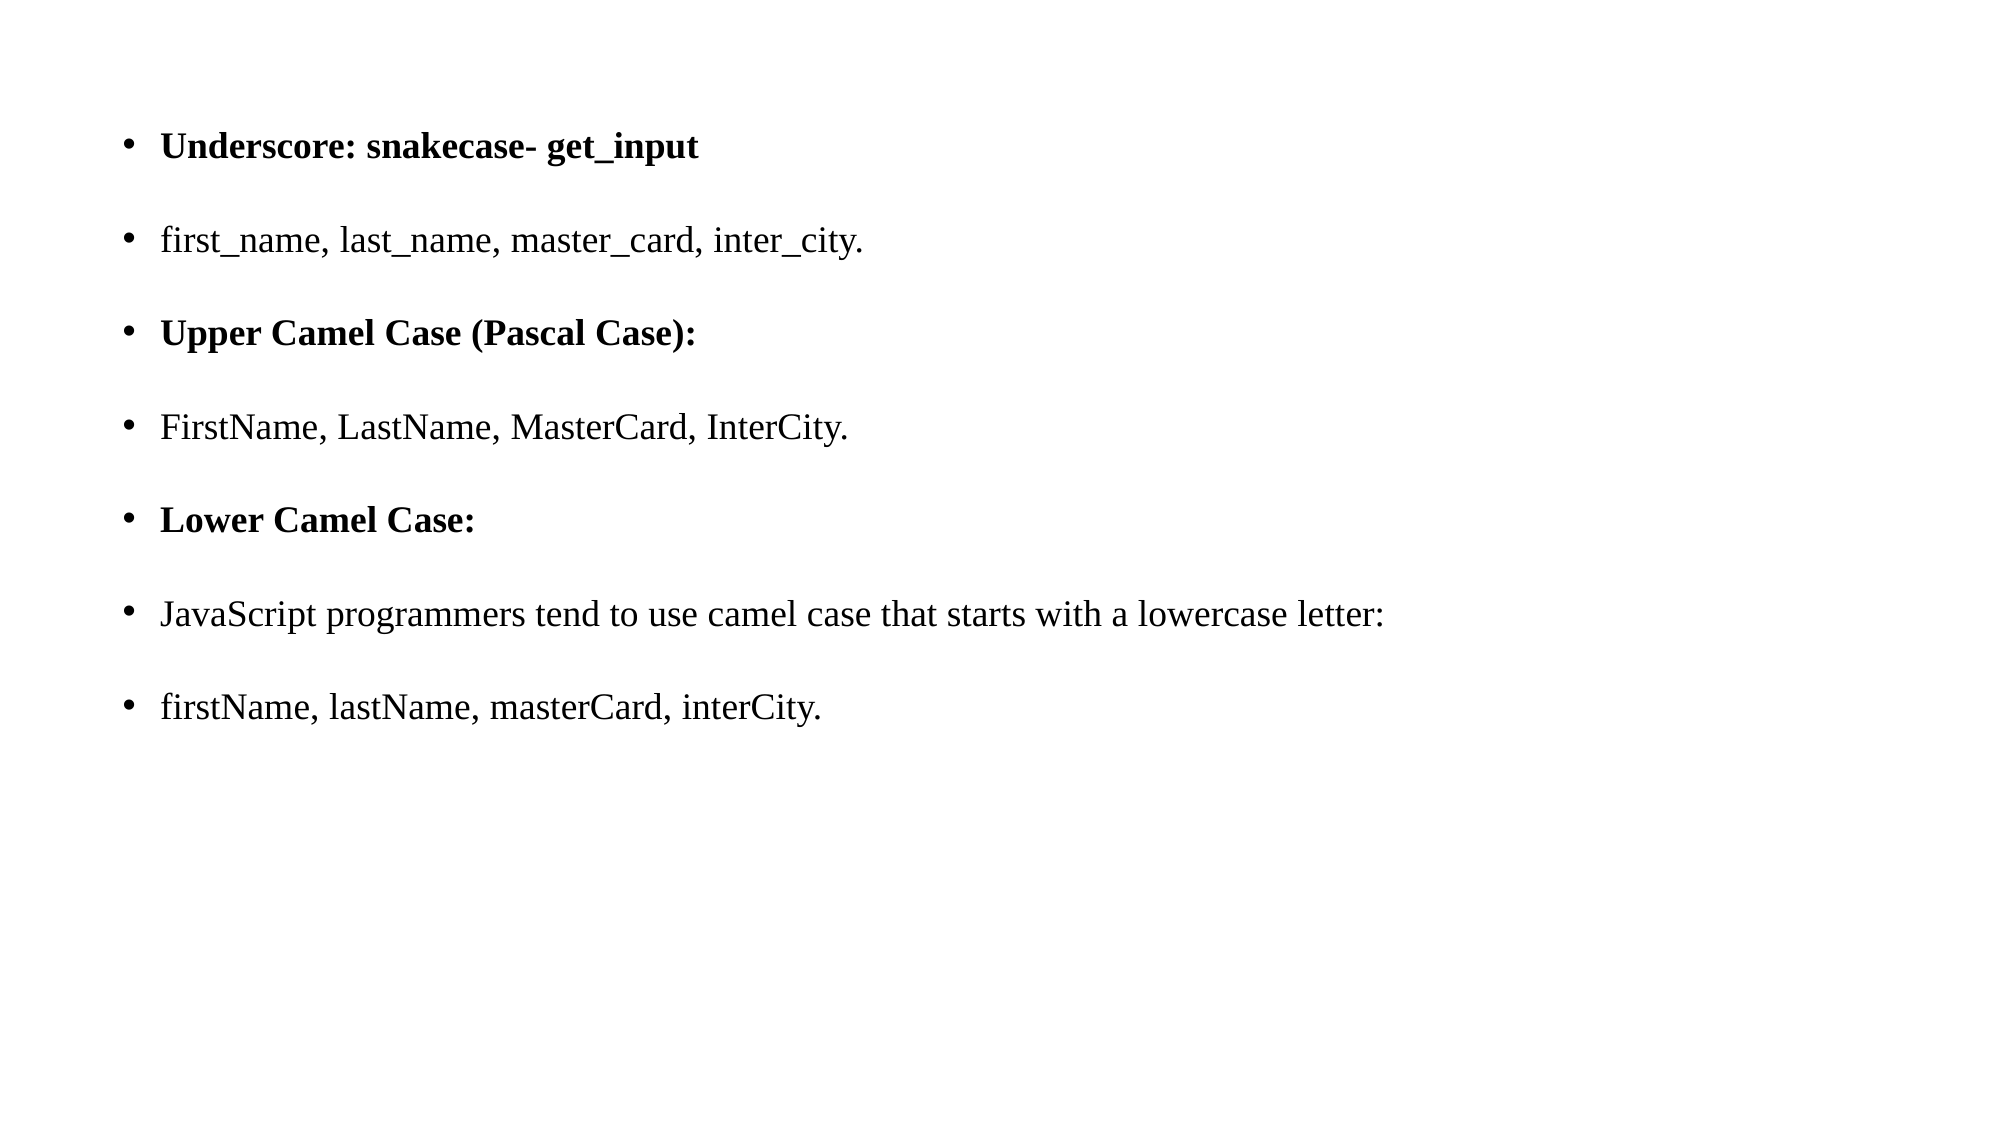

Underscore: snakecase- get_input
first_name, last_name, master_card, inter_city.
Upper Camel Case (Pascal Case):
FirstName, LastName, MasterCard, InterCity.
Lower Camel Case:
JavaScript programmers tend to use camel case that starts with a lowercase letter:
firstName, lastName, masterCard, interCity.